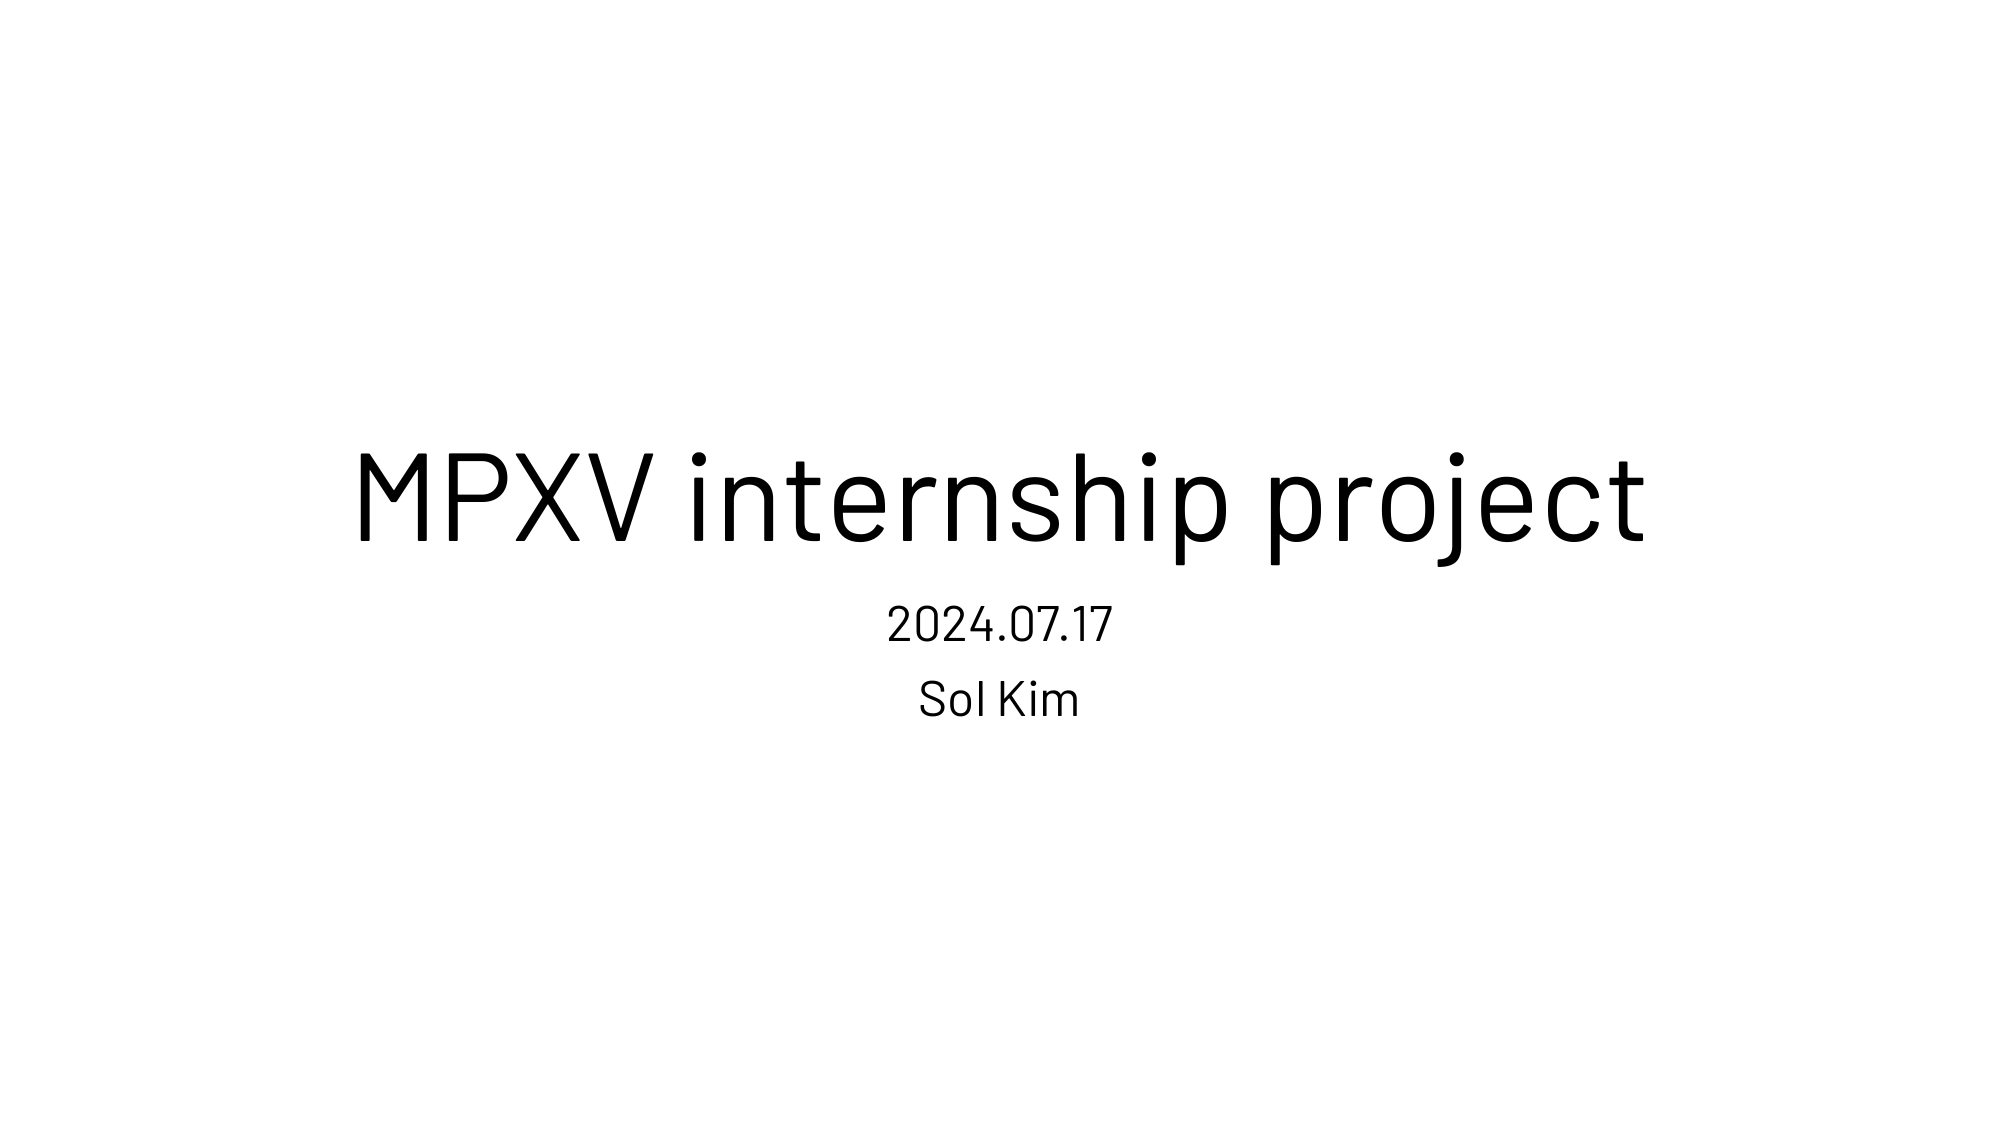

# MPXV internship project
2024.07.17
Sol Kim